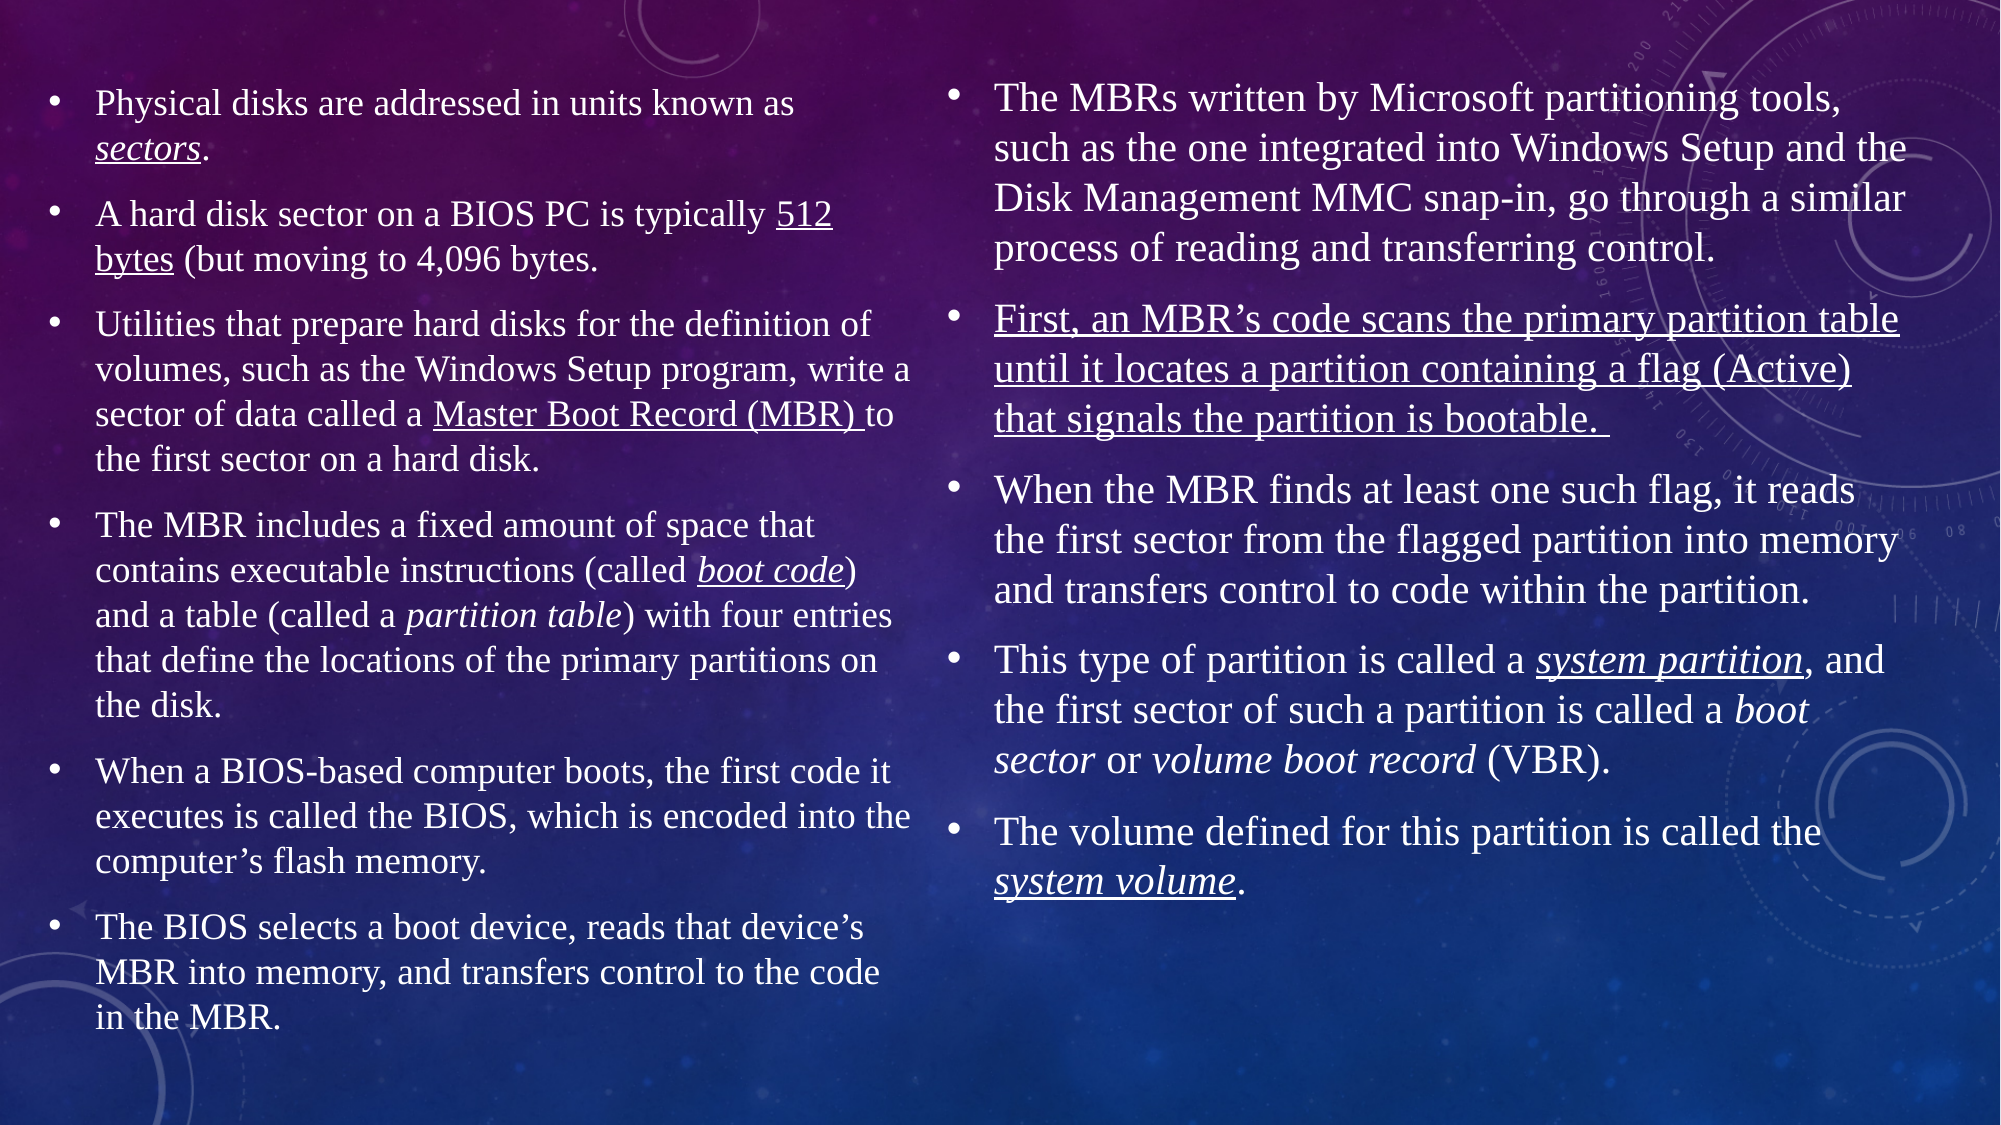

Physical disks are addressed in units known as sectors.
A hard disk sector on a BIOS PC is typically 512 bytes (but moving to 4,096 bytes.
Utilities that prepare hard disks for the definition of volumes, such as the Windows Setup program, write a sector of data called a Master Boot Record (MBR) to the first sector on a hard disk.
The MBR includes a fixed amount of space that contains executable instructions (called boot code) and a table (called a partition table) with four entries that define the locations of the primary partitions on the disk.
When a BIOS-based computer boots, the first code it executes is called the BIOS, which is encoded into the computer’s flash memory.
The BIOS selects a boot device, reads that device’s MBR into memory, and transfers control to the code in the MBR.
The MBRs written by Microsoft partitioning tools, such as the one integrated into Windows Setup and the Disk Management MMC snap-in, go through a similar process of reading and transferring control.
First, an MBR’s code scans the primary partition table until it locates a partition containing a flag (Active) that signals the partition is bootable.
When the MBR finds at least one such flag, it reads the first sector from the flagged partition into memory and transfers control to code within the partition.
This type of partition is called a system partition, and the first sector of such a partition is called a boot sector or volume boot record (VBR).
The volume defined for this partition is called the system volume.